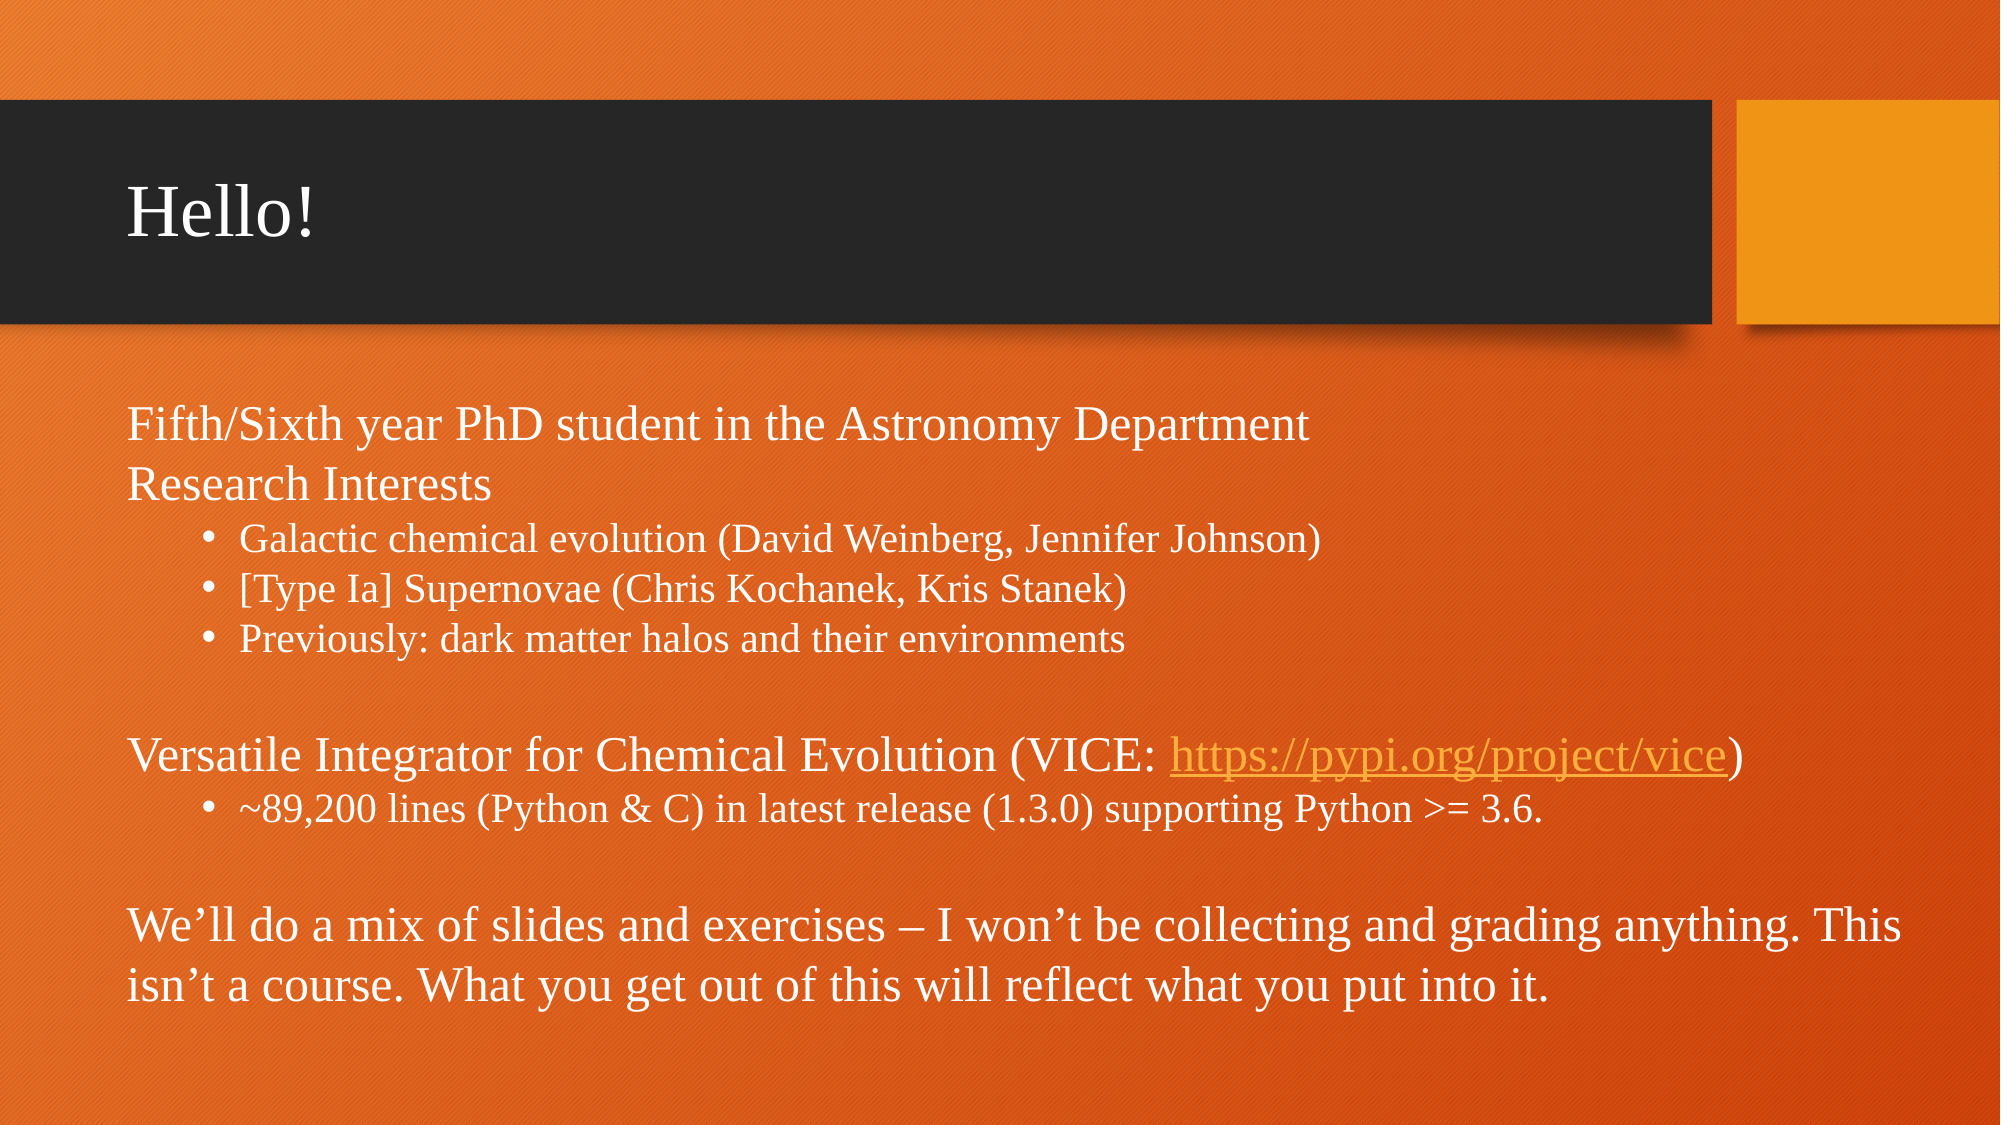

# Hello!
Fifth/Sixth year PhD student in the Astronomy Department
Research Interests
Galactic chemical evolution (David Weinberg, Jennifer Johnson)
[Type Ia] Supernovae (Chris Kochanek, Kris Stanek)
Previously: dark matter halos and their environments

Versatile Integrator for Chemical Evolution (VICE: https://pypi.org/project/vice)
~89,200 lines (Python & C) in latest release (1.3.0) supporting Python >= 3.6.

We’ll do a mix of slides and exercises – I won’t be collecting and grading anything. This isn’t a course. What you get out of this will reflect what you put into it.